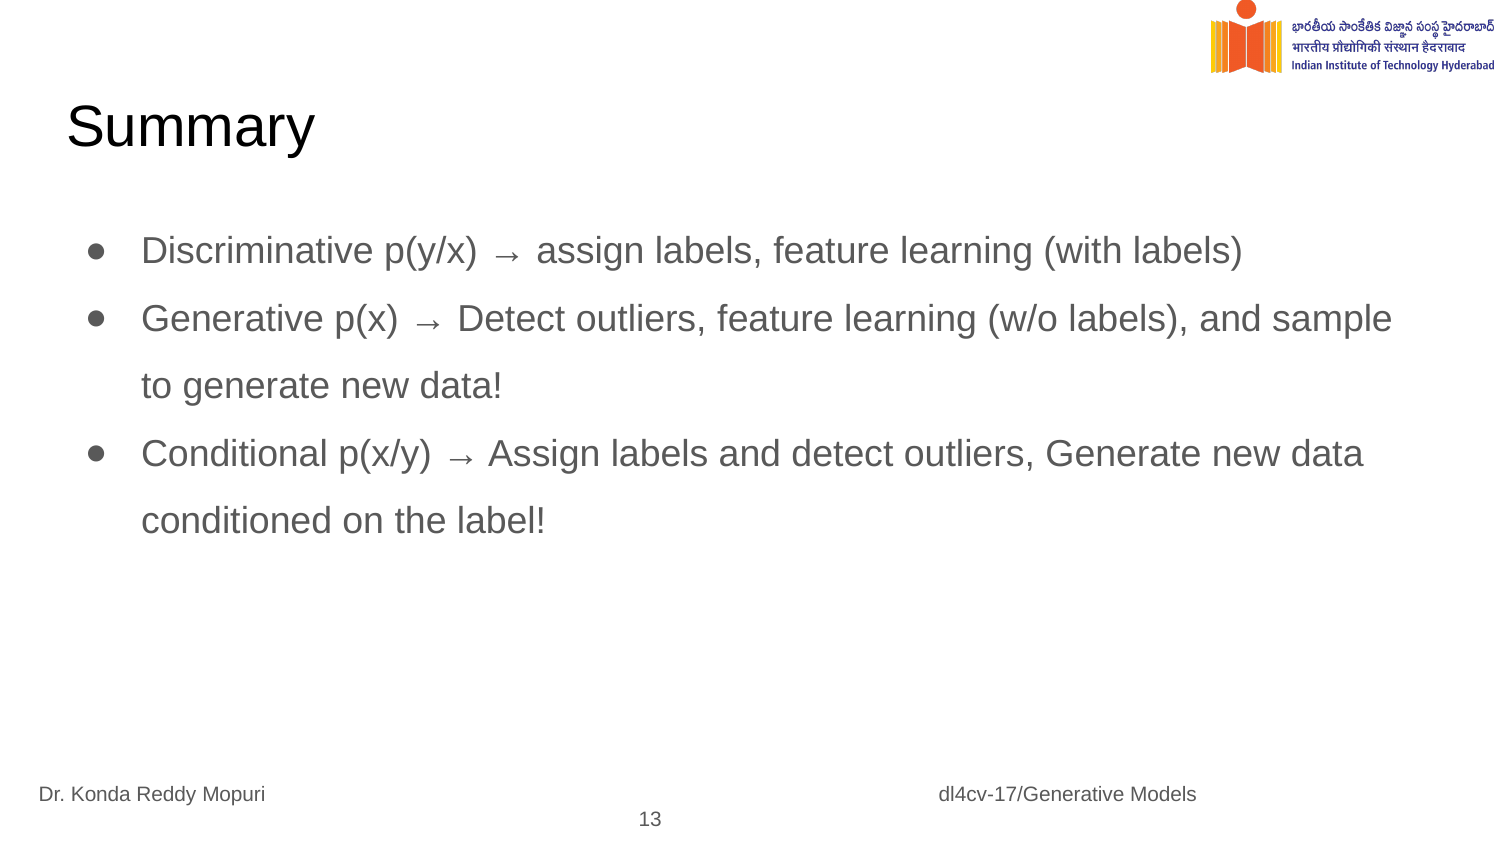

# Summary
Discriminative p(y/x) → assign labels, feature learning (with labels)
Generative p(x) → Detect outliers, feature learning (w/o labels), and sample to generate new data!
Conditional p(x/y) → Assign labels and detect outliers, Generate new data conditioned on the label!
Dr. Konda Reddy Mopuri					dl4cv-17/Generative Models				 		13